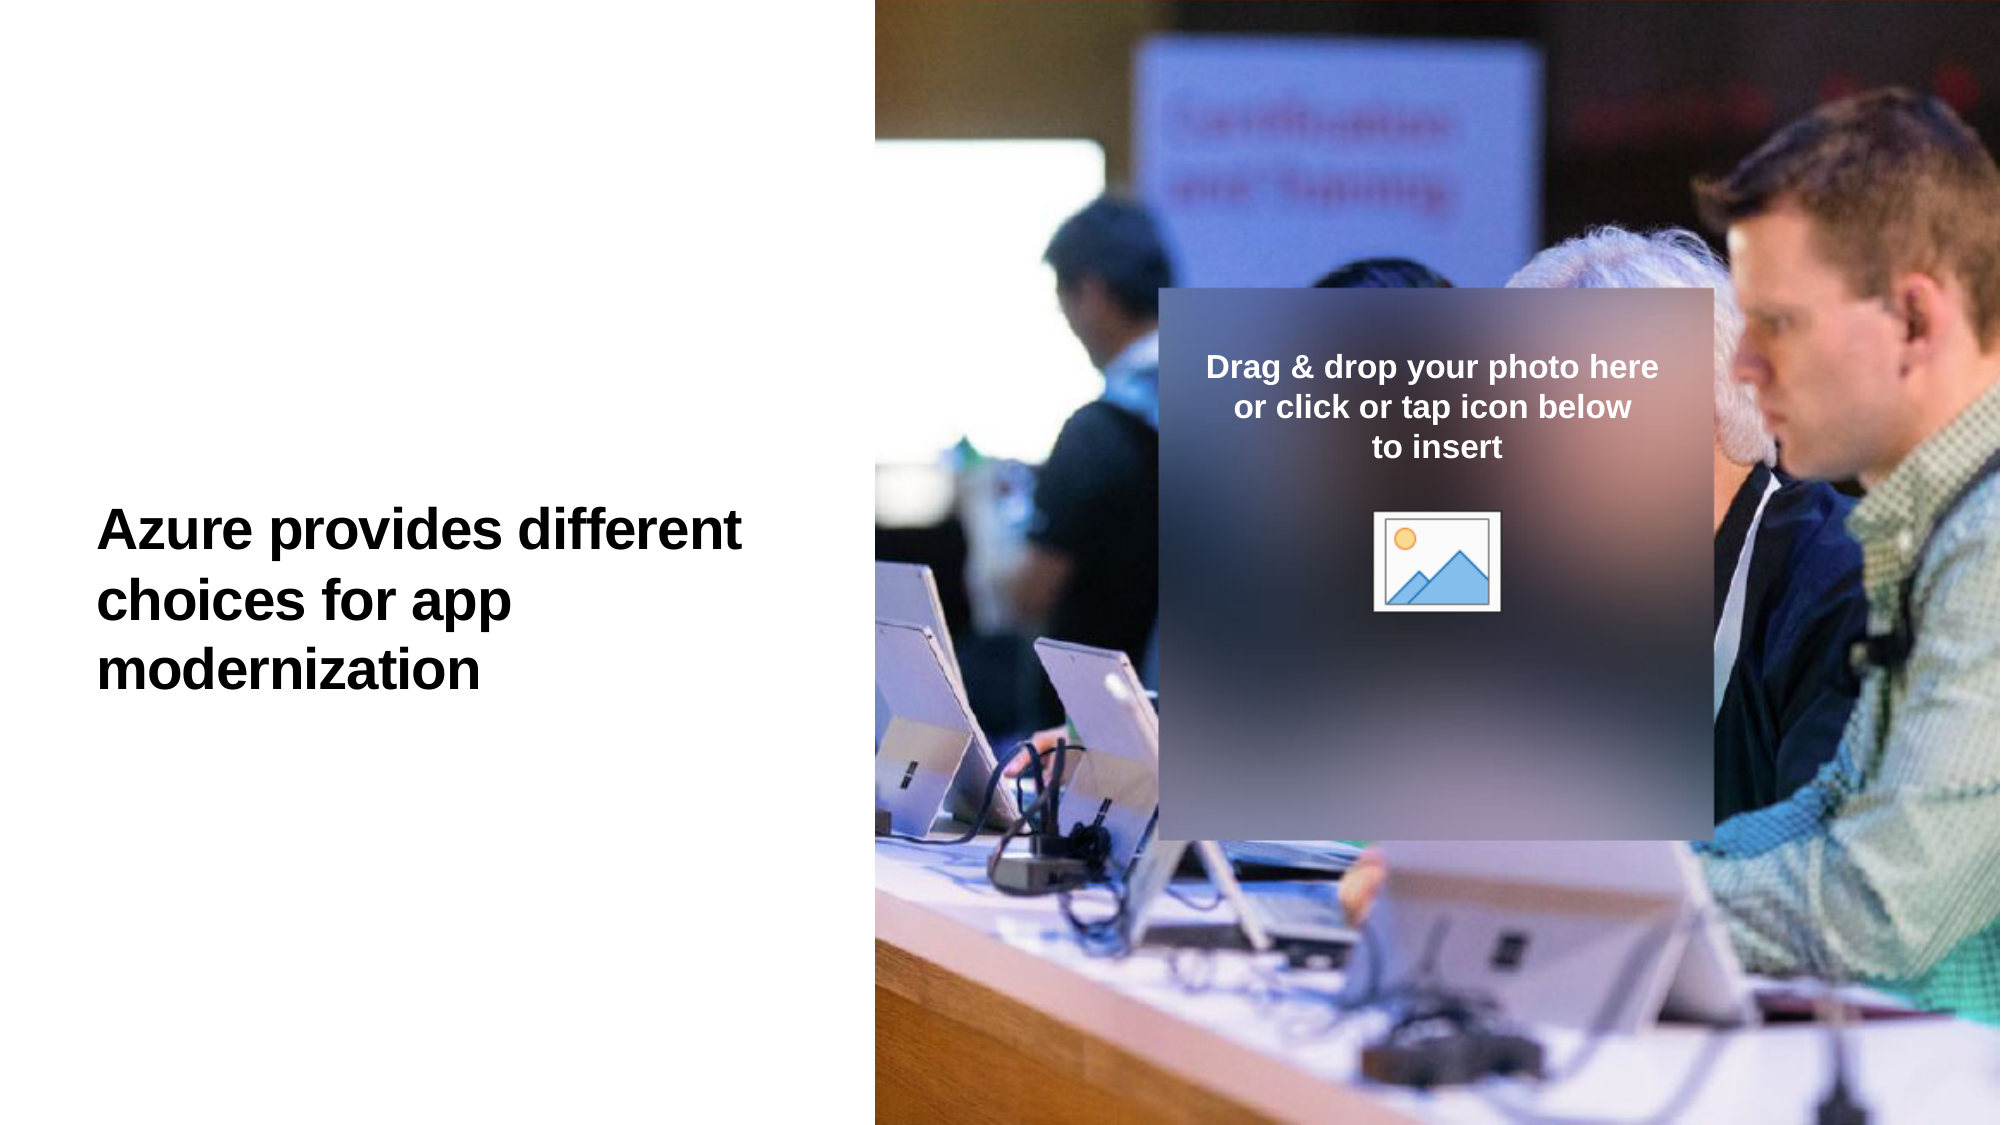

# Azure provides different choices for app modernization